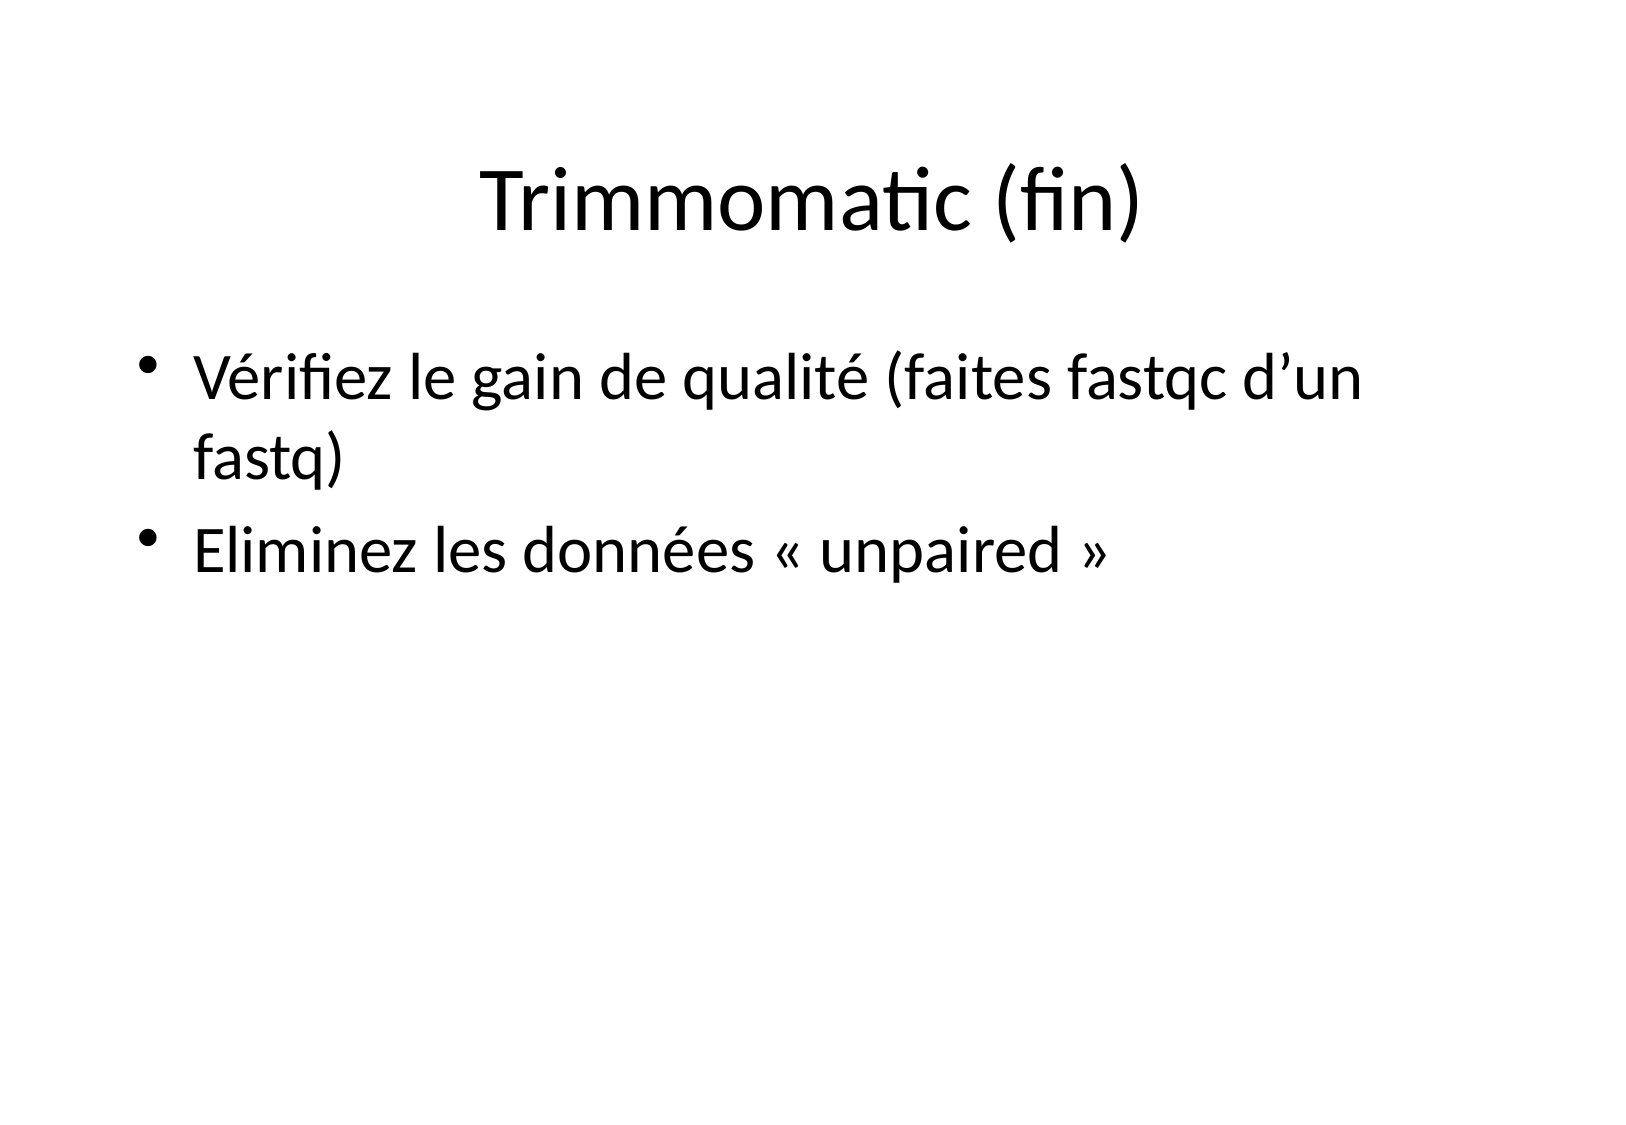

# Trimmomatic (fin)
Vérifiez le gain de qualité (faites fastqc d’un fastq)
Eliminez les données « unpaired »